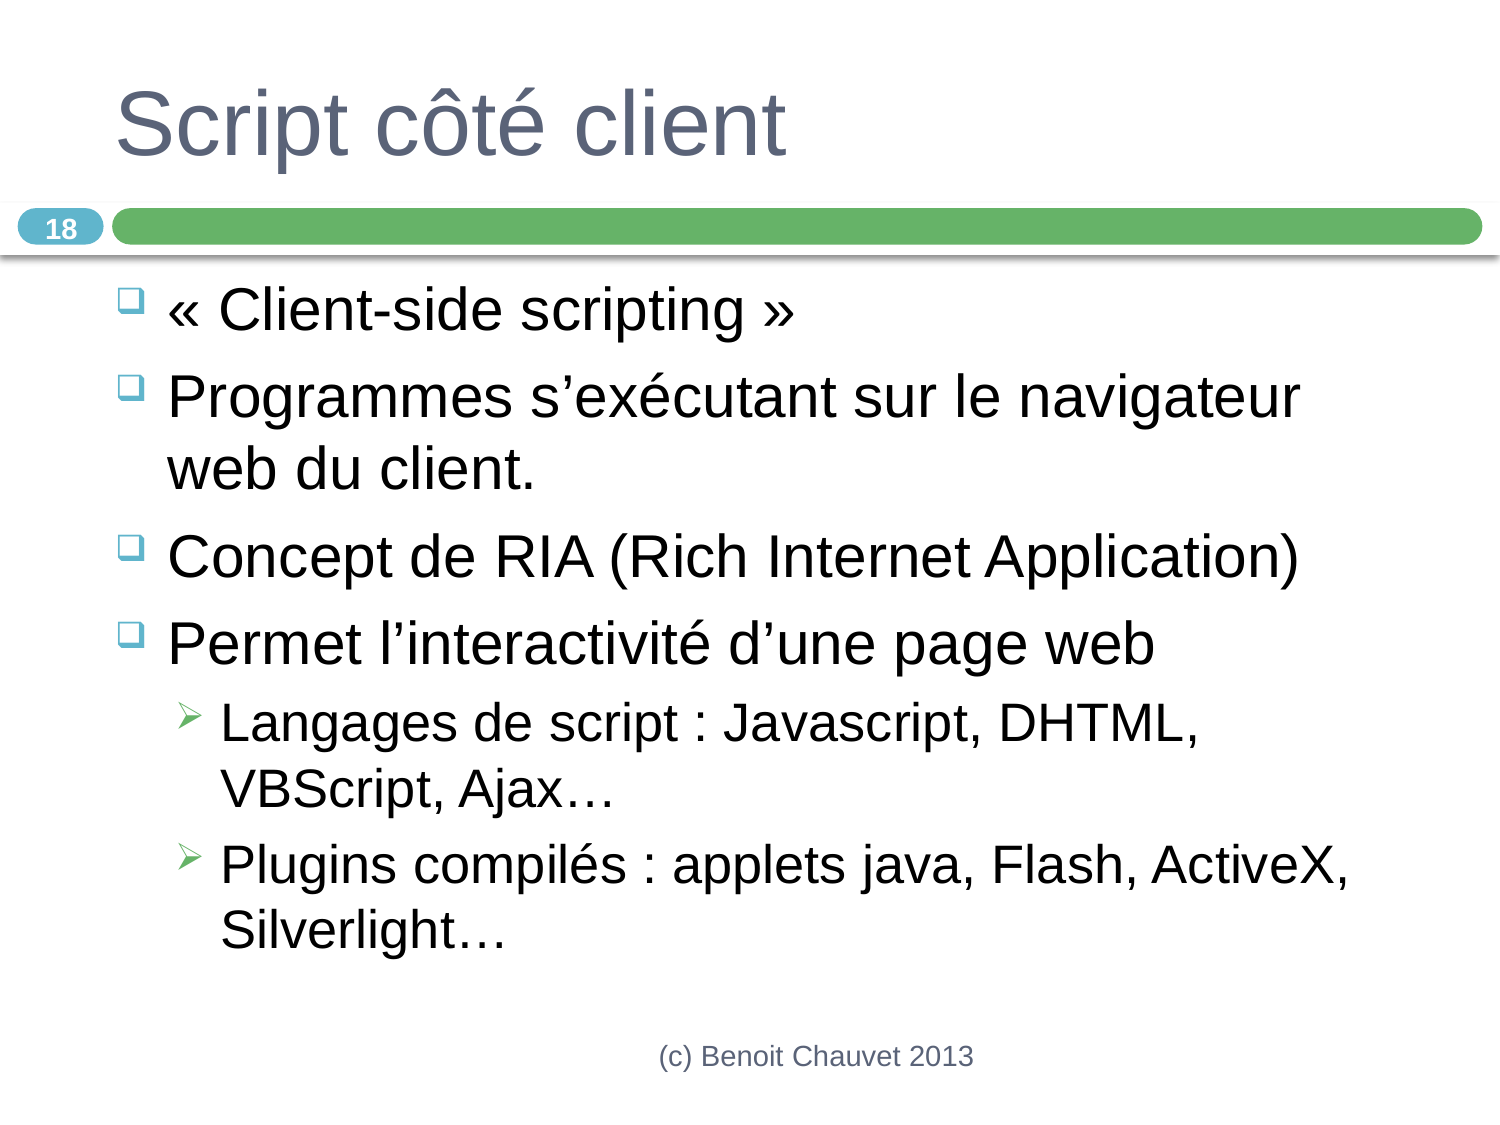

# Script côté client
18
« Client-side scripting »
Programmes s’exécutant sur le navigateur web du client.
Concept de RIA (Rich Internet Application)
Permet l’interactivité d’une page web
Langages de script : Javascript, DHTML, VBScript, Ajax…
Plugins compilés : applets java, Flash, ActiveX, Silverlight…
(c) Benoit Chauvet 2013